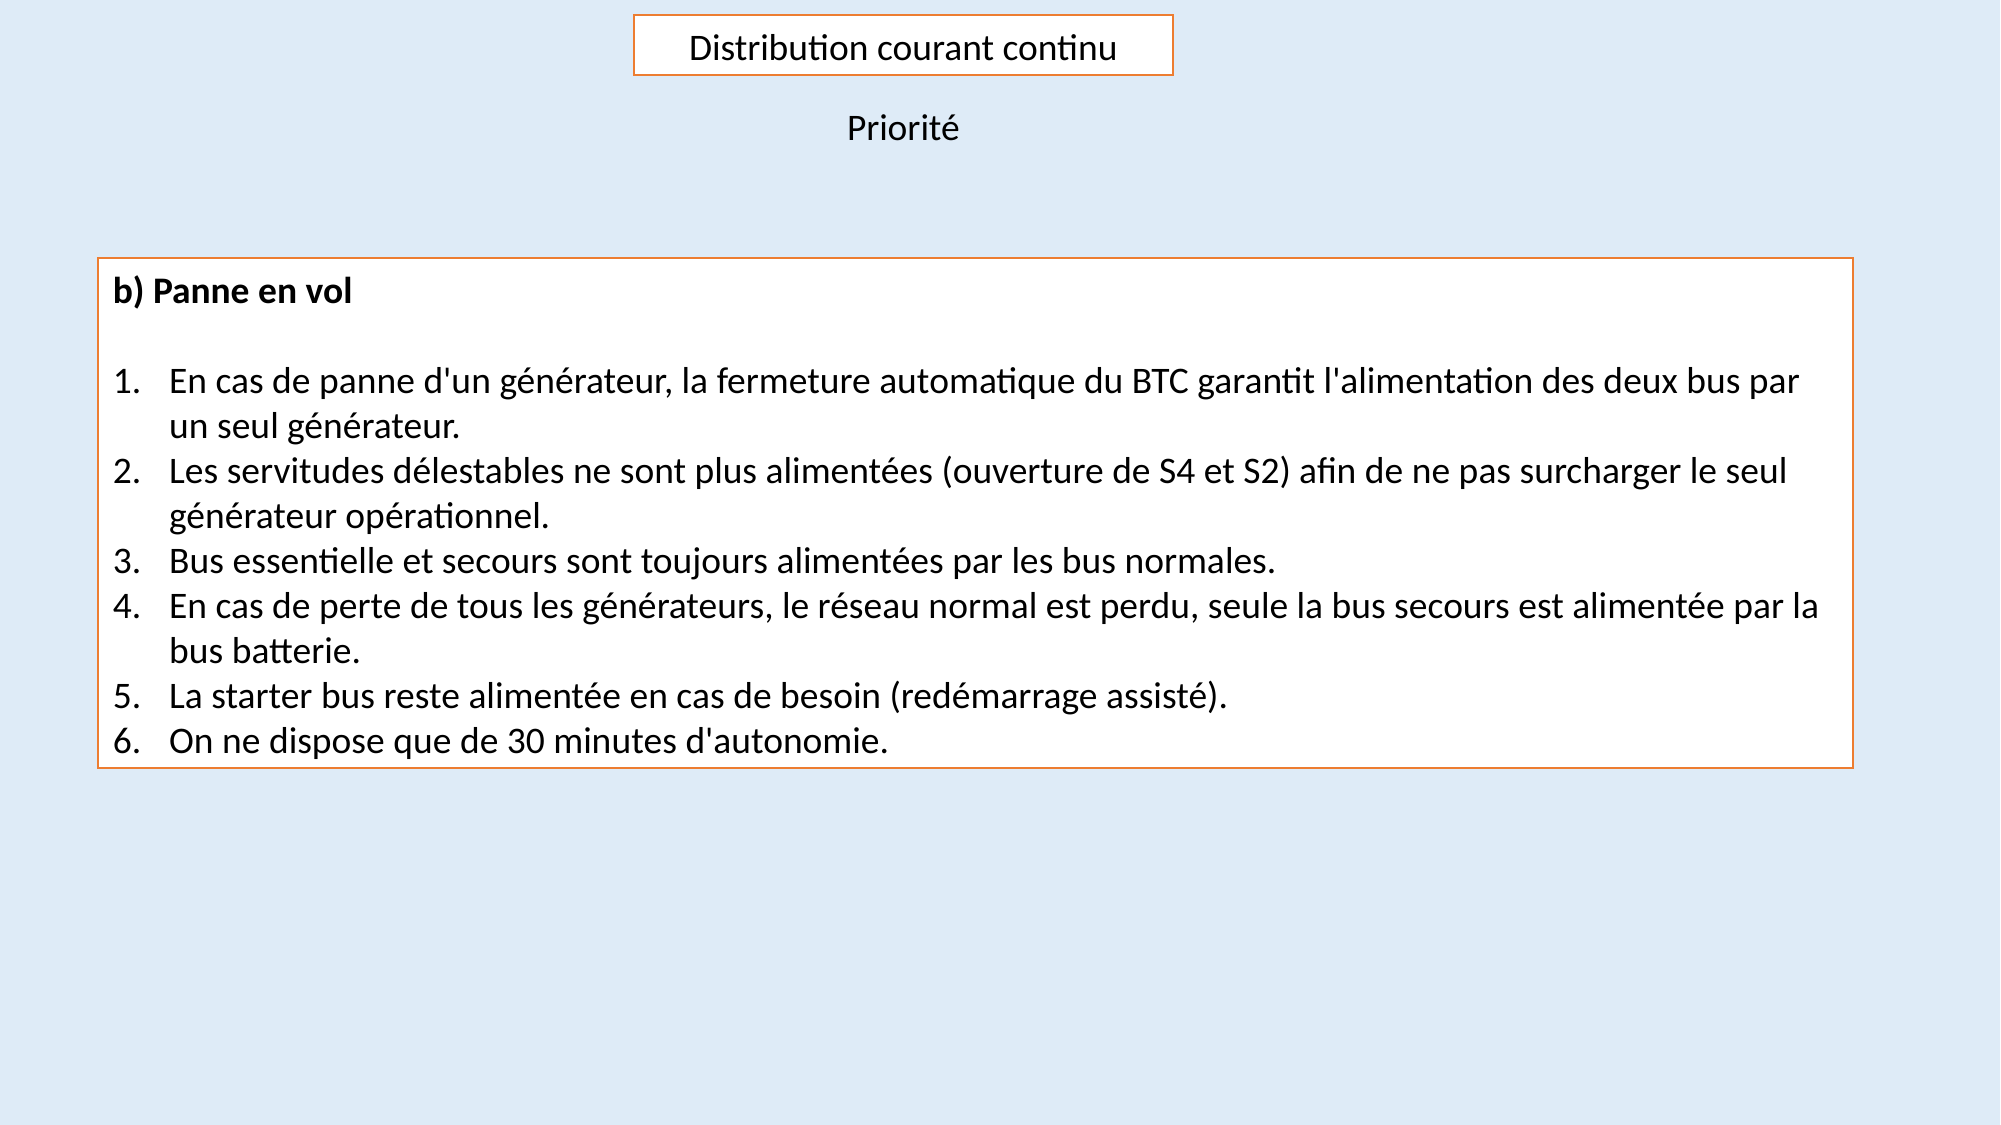

Distribution courant continu
Priorité
b) Panne en vol

En cas de panne d'un générateur, la fermeture automatique du BTC garantit l'alimentation des deux bus par un seul générateur.
Les servitudes délestables ne sont plus alimentées (ouverture de S4 et S2) afin de ne pas surcharger le seul générateur opérationnel.
Bus essentielle et secours sont toujours alimentées par les bus normales.
En cas de perte de tous les générateurs, le réseau normal est perdu, seule la bus secours est alimentée par la bus batterie.
La starter bus reste alimentée en cas de besoin (redémarrage assisté).
On ne dispose que de 30 minutes d'autonomie.